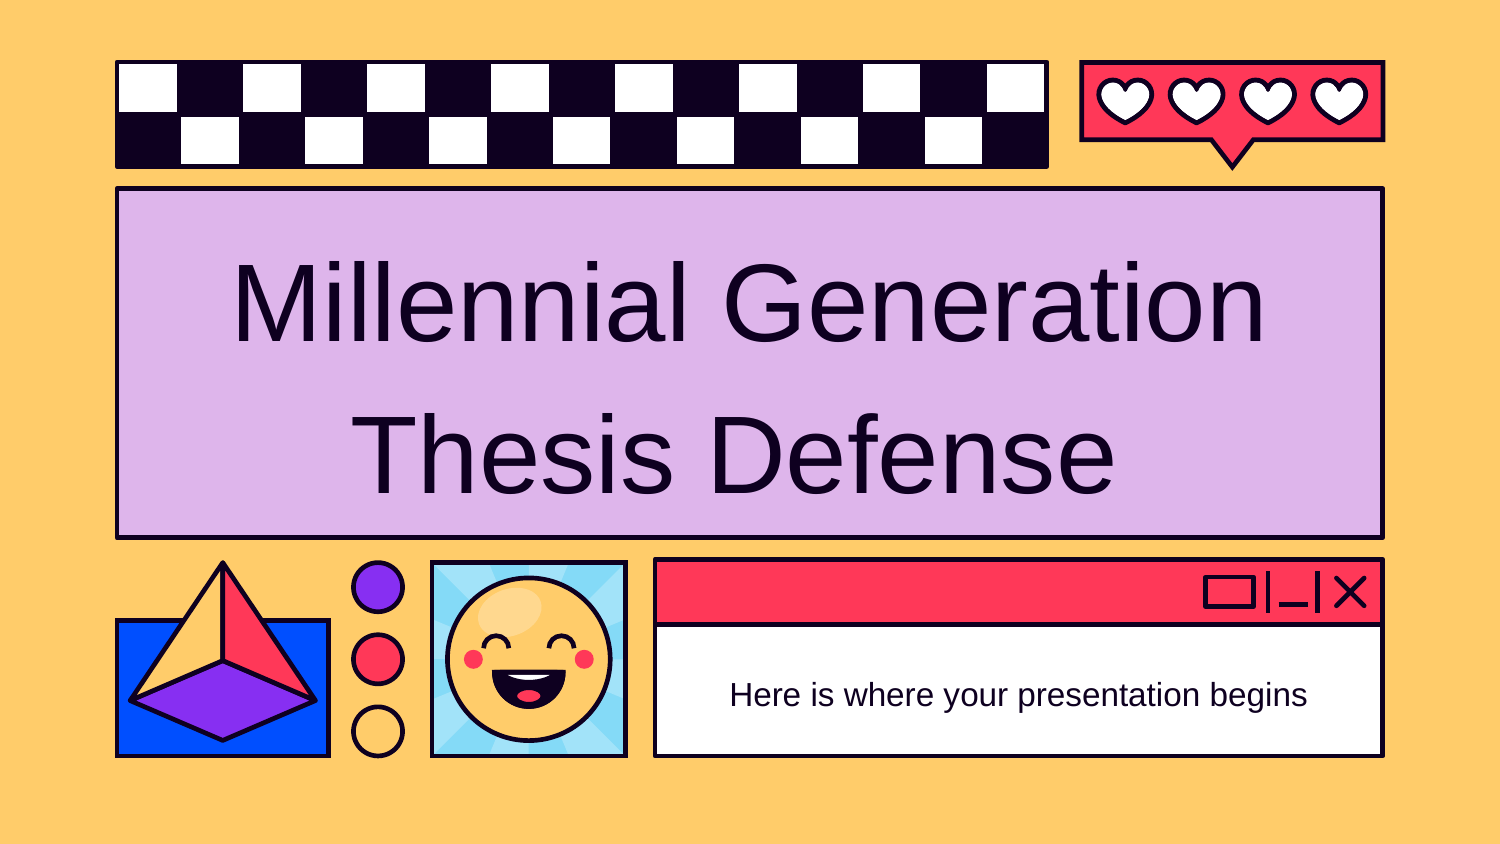

# Millennial Generation Thesis Defense

Here is where your presentation begins